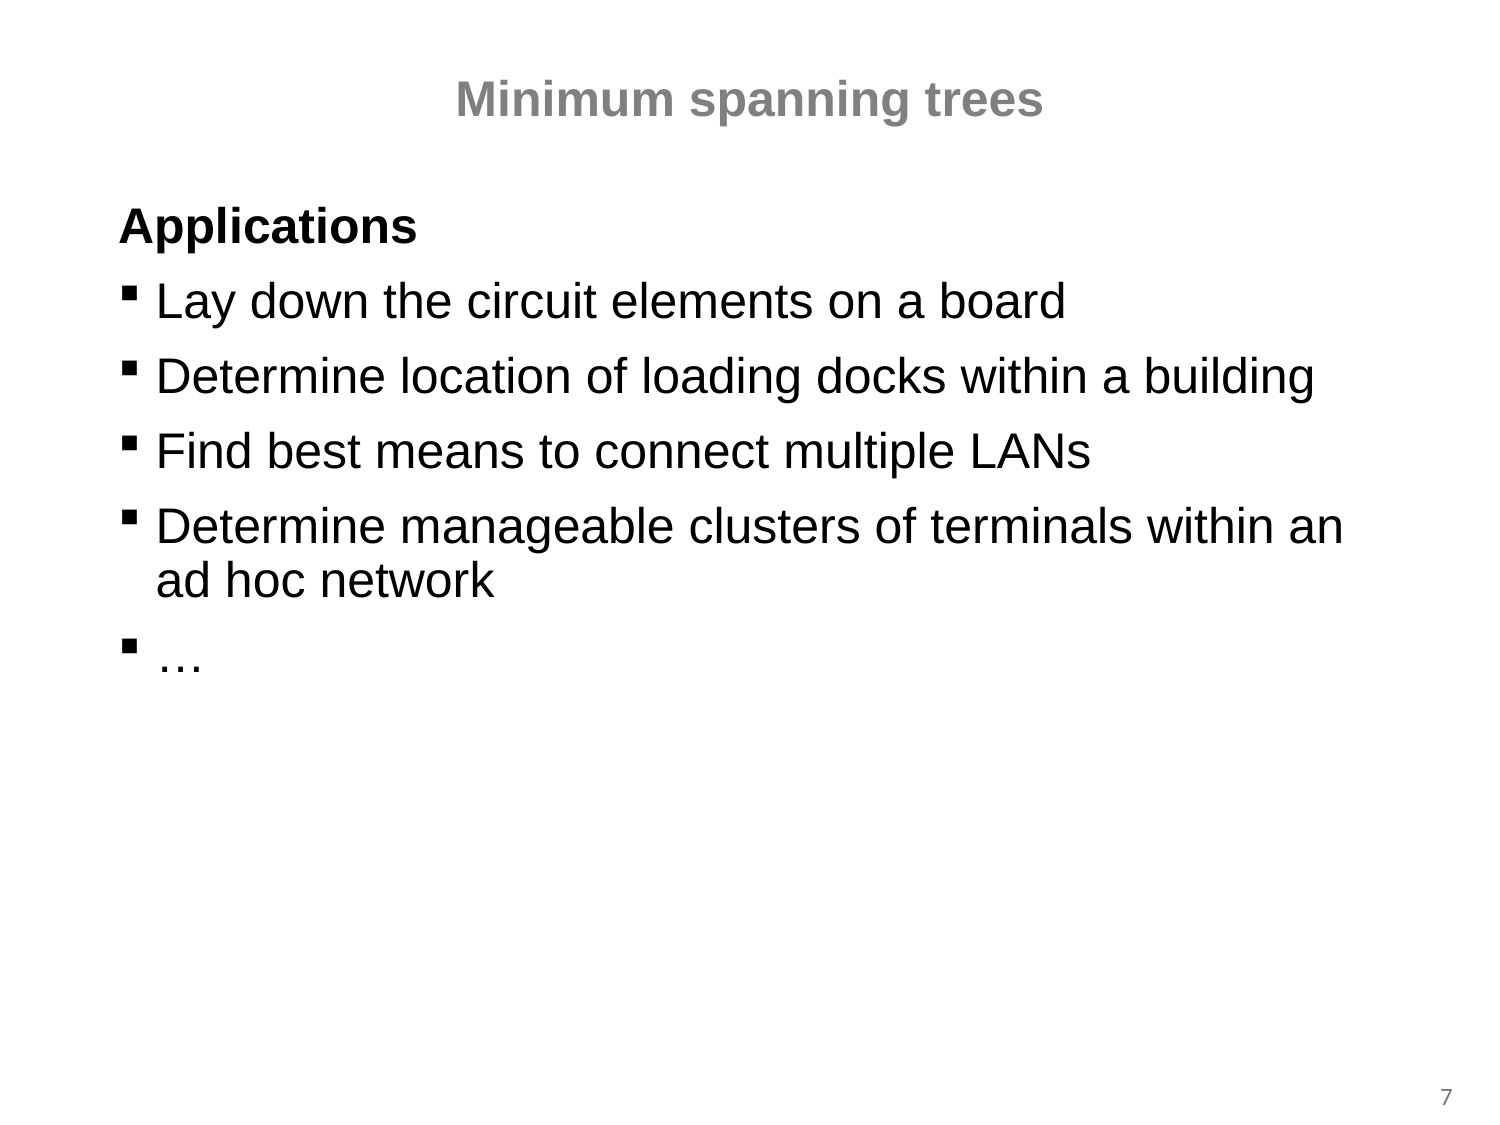

# Minimum spanning trees
Applications
Lay down the circuit elements on a board
Determine location of loading docks within a building
Find best means to connect multiple LANs
Determine manageable clusters of terminals within an ad hoc network
…
7